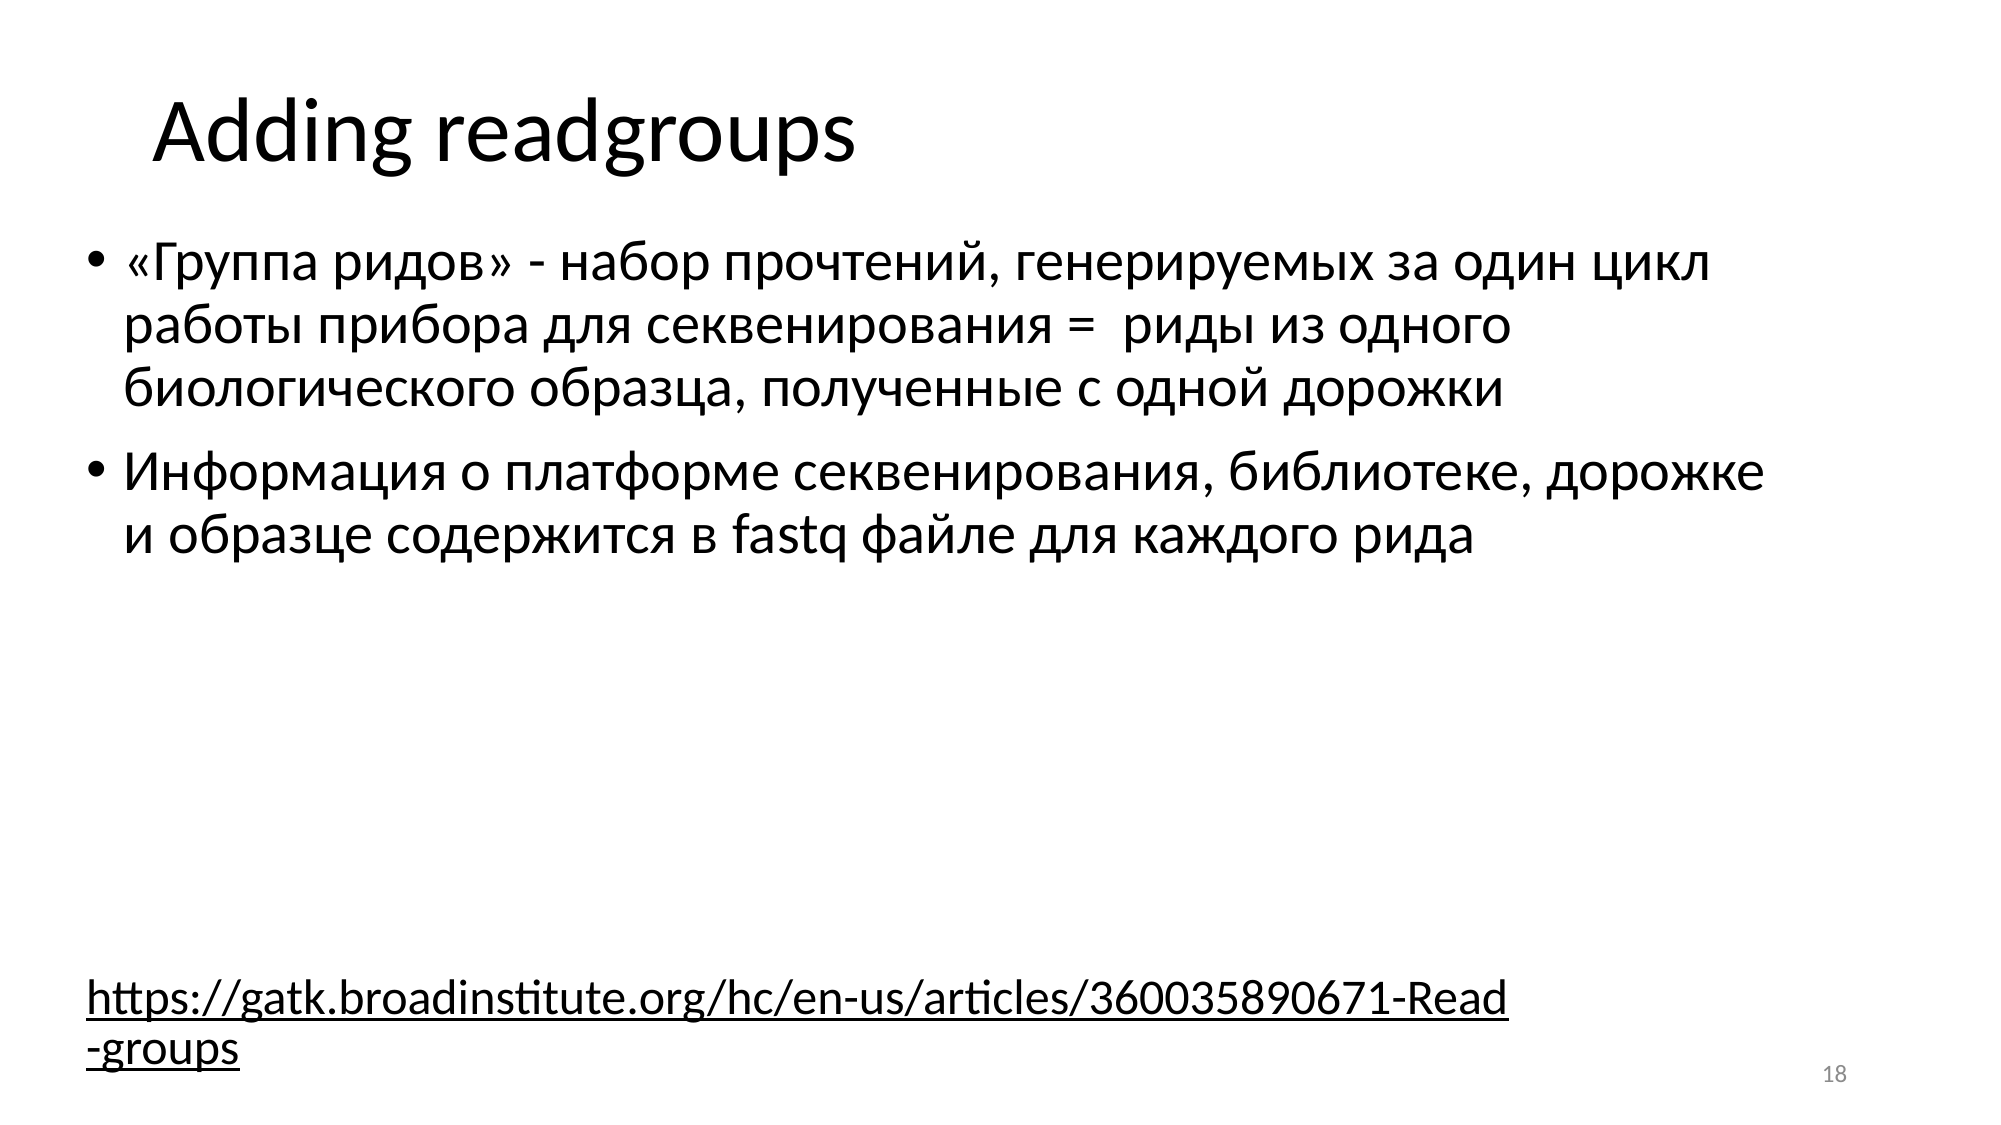

# Adding readgroups
«Группа ридов» - набор прочтений, генерируемых за один цикл работы прибора для секвенирования =  риды из одного биологического образца, полученные с одной дорожки
Информация о платформе секвенирования, библиотеке, дорожке и образце содержится в fastq файле для каждого рида
https://gatk.broadinstitute.org/hc/en-us/articles/360035890671-Read-groups
18